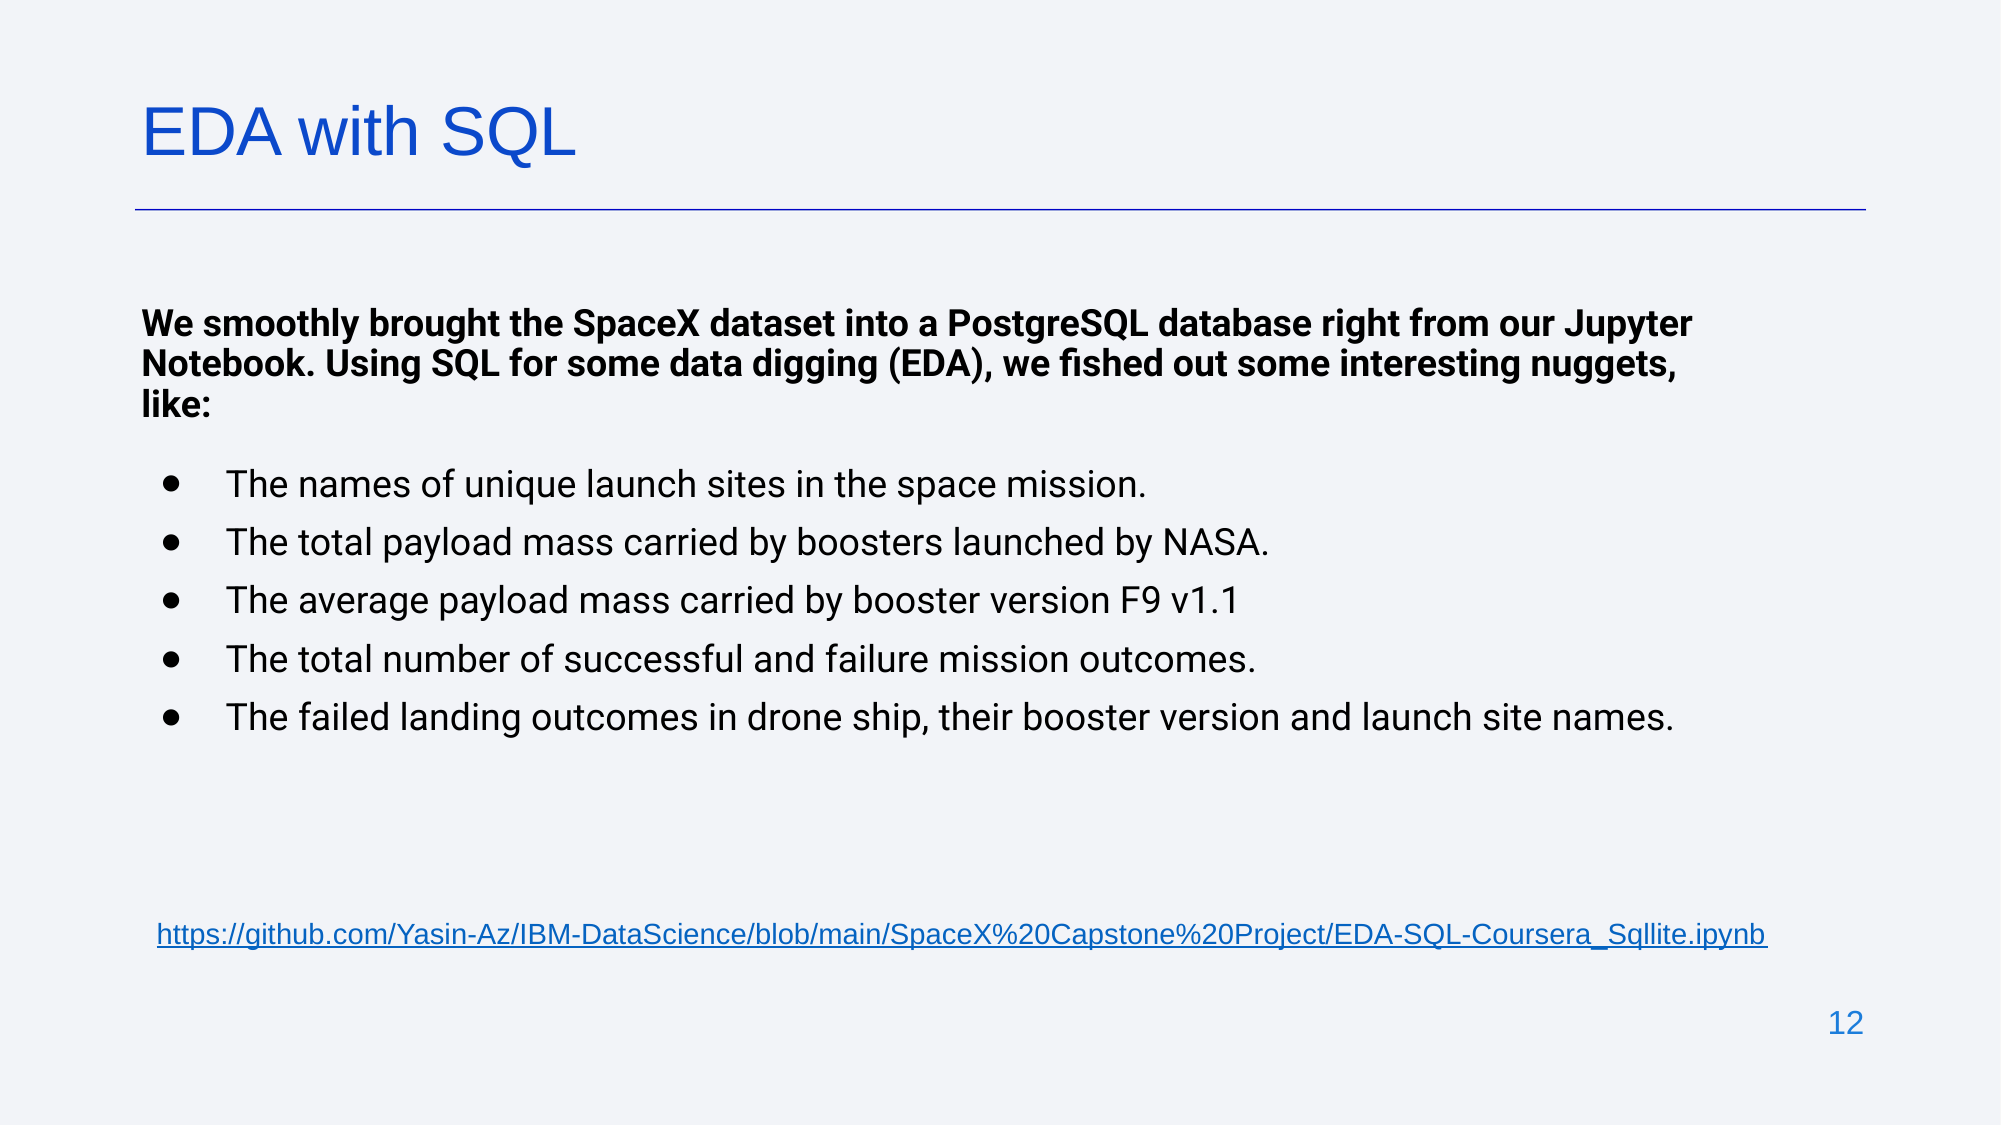

EDA with SQL
We smoothly brought the SpaceX dataset into a PostgreSQL database right from our Jupyter Notebook. Using SQL for some data digging (EDA), we fished out some interesting nuggets, like:
 The names of unique launch sites in the space mission.
 The total payload mass carried by boosters launched by NASA.
 The average payload mass carried by booster version F9 v1.1
 The total number of successful and failure mission outcomes.
 The failed landing outcomes in drone ship, their booster version and launch site names.
https://github.com/Yasin-Az/IBM-DataScience/blob/main/SpaceX%20Capstone%20Project/EDA-SQL-Coursera_Sqllite.ipynb
12